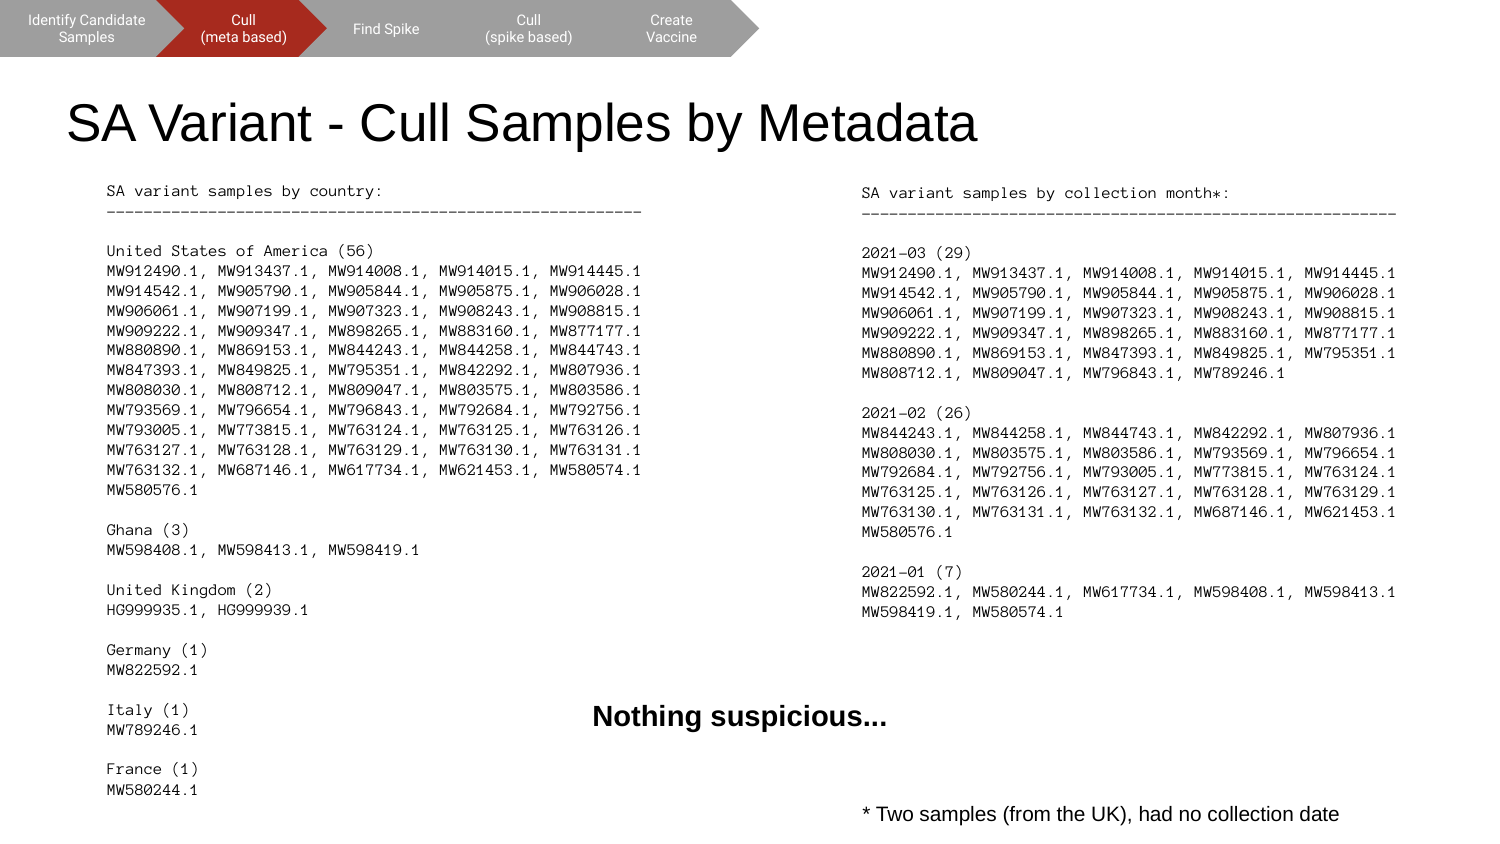

Cull
(meta based)
Find Spike
Cull
(spike based)
Create Vaccine
Identify Candidate Samples
# SA Variant - Cull Samples by Metadata

SA variant samples by country:
----------------------------------------------------------

United States of America (56)
MW912490.1, MW913437.1, MW914008.1, MW914015.1, MW914445.1
MW914542.1, MW905790.1, MW905844.1, MW905875.1, MW906028.1
MW906061.1, MW907199.1, MW907323.1, MW908243.1, MW908815.1
MW909222.1, MW909347.1, MW898265.1, MW883160.1, MW877177.1
MW880890.1, MW869153.1, MW844243.1, MW844258.1, MW844743.1
MW847393.1, MW849825.1, MW795351.1, MW842292.1, MW807936.1
MW808030.1, MW808712.1, MW809047.1, MW803575.1, MW803586.1
MW793569.1, MW796654.1, MW796843.1, MW792684.1, MW792756.1
MW793005.1, MW773815.1, MW763124.1, MW763125.1, MW763126.1
MW763127.1, MW763128.1, MW763129.1, MW763130.1, MW763131.1
MW763132.1, MW687146.1, MW617734.1, MW621453.1, MW580574.1
MW580576.1

Ghana (3)
MW598408.1, MW598413.1, MW598419.1

United Kingdom (2)
HG999935.1, HG999939.1

Germany (1)
MW822592.1

Italy (1)
MW789246.1

France (1)
MW580244.1
SA variant samples by collection month*:
----------------------------------------------------------

2021-03 (29)
MW912490.1, MW913437.1, MW914008.1, MW914015.1, MW914445.1
MW914542.1, MW905790.1, MW905844.1, MW905875.1, MW906028.1
MW906061.1, MW907199.1, MW907323.1, MW908243.1, MW908815.1
MW909222.1, MW909347.1, MW898265.1, MW883160.1, MW877177.1
MW880890.1, MW869153.1, MW847393.1, MW849825.1, MW795351.1
MW808712.1, MW809047.1, MW796843.1, MW789246.1

2021-02 (26)
MW844243.1, MW844258.1, MW844743.1, MW842292.1, MW807936.1
MW808030.1, MW803575.1, MW803586.1, MW793569.1, MW796654.1
MW792684.1, MW792756.1, MW793005.1, MW773815.1, MW763124.1
MW763125.1, MW763126.1, MW763127.1, MW763128.1, MW763129.1
MW763130.1, MW763131.1, MW763132.1, MW687146.1, MW621453.1
MW580576.1

2021-01 (7)
MW822592.1, MW580244.1, MW617734.1, MW598408.1, MW598413.1
MW598419.1, MW580574.1
Nothing suspicious...
* Two samples (from the UK), had no collection date